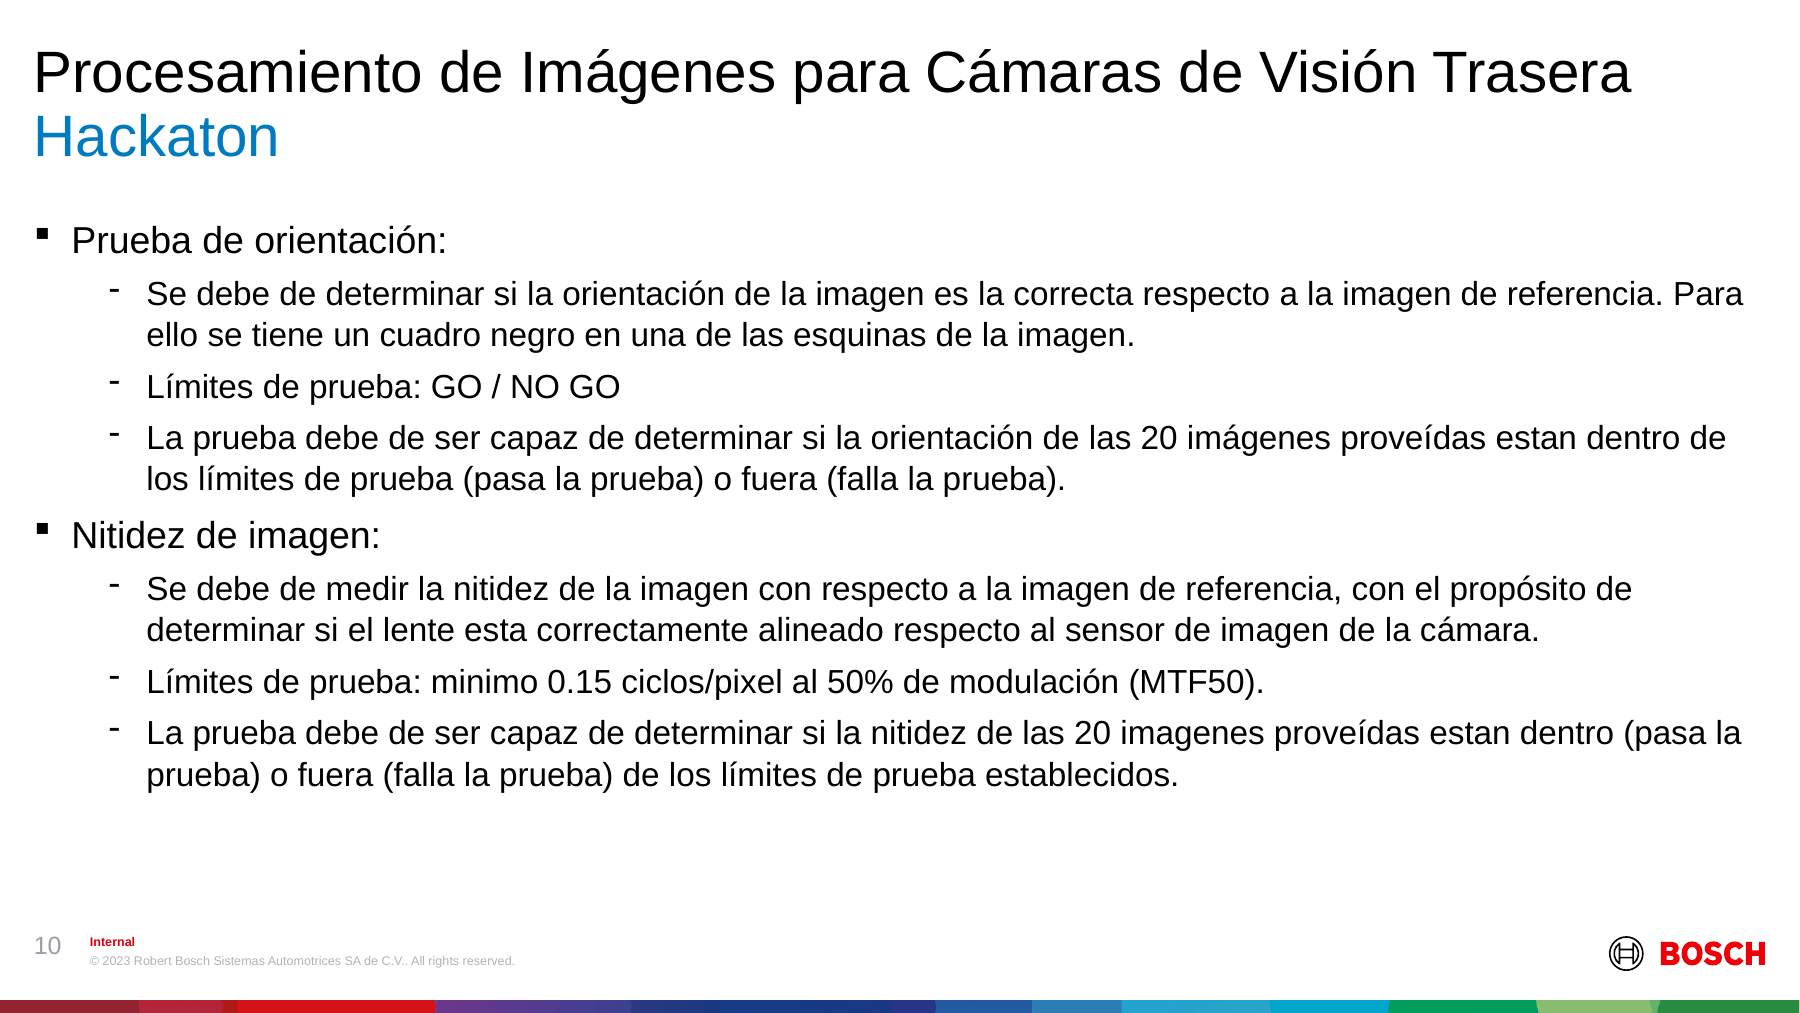

Procesamiento de Imágenes para Cámaras de Visión Trasera
# Hackaton
Prueba de orientación:
Se debe de determinar si la orientación de la imagen es la correcta respecto a la imagen de referencia. Para ello se tiene un cuadro negro en una de las esquinas de la imagen.
Límites de prueba: GO / NO GO
La prueba debe de ser capaz de determinar si la orientación de las 20 imágenes proveídas estan dentro de los límites de prueba (pasa la prueba) o fuera (falla la prueba).
Nitidez de imagen:
Se debe de medir la nitidez de la imagen con respecto a la imagen de referencia, con el propósito de determinar si el lente esta correctamente alineado respecto al sensor de imagen de la cámara.
Límites de prueba: minimo 0.15 ciclos/pixel al 50% de modulación (MTF50).
La prueba debe de ser capaz de determinar si la nitidez de las 20 imagenes proveídas estan dentro (pasa la prueba) o fuera (falla la prueba) de los límites de prueba establecidos.
10